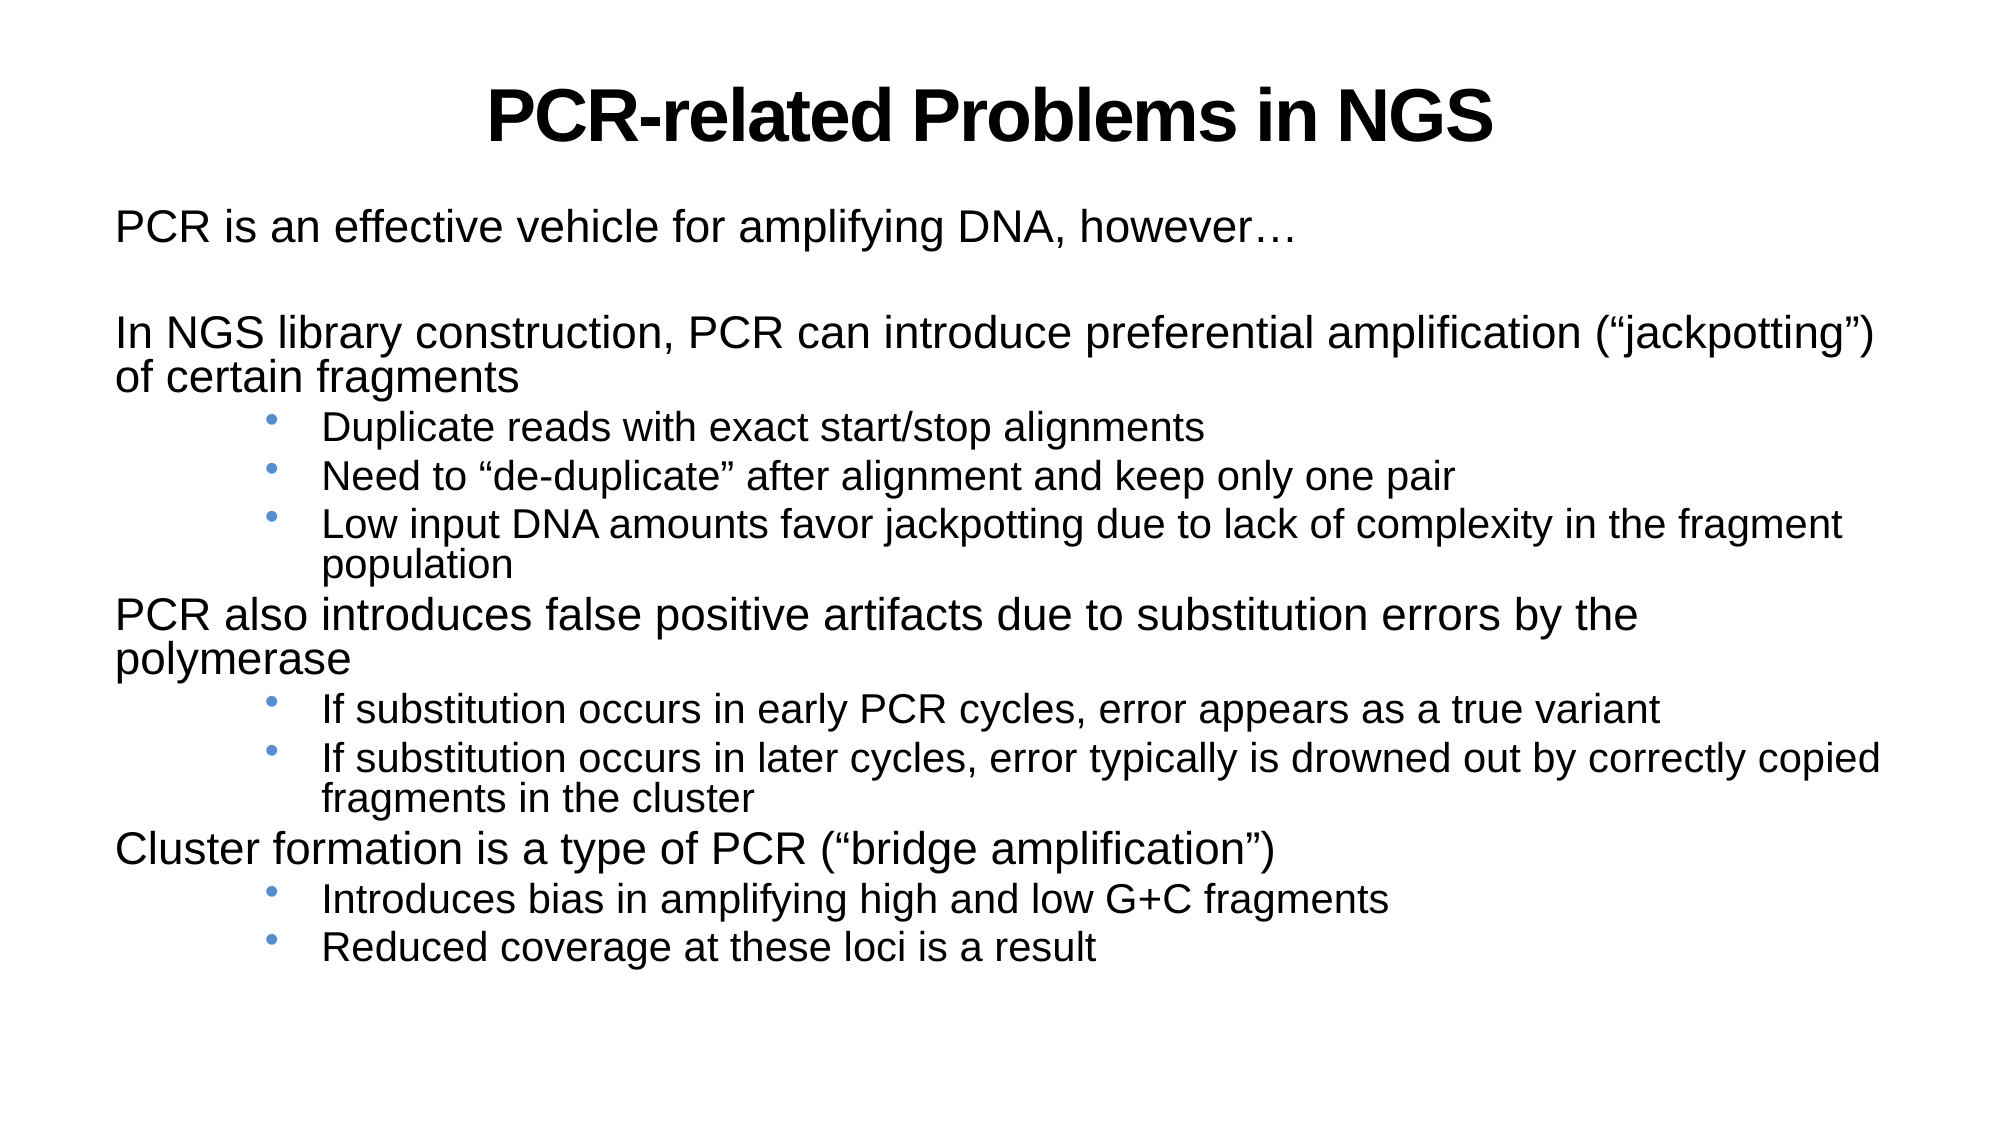

# PCR-related Problems in NGS
PCR is an effective vehicle for amplifying DNA, however…

In NGS library construction, PCR can introduce preferential amplification (“jackpotting”) of certain fragments
Duplicate reads with exact start/stop alignments
Need to “de-duplicate” after alignment and keep only one pair
Low input DNA amounts favor jackpotting due to lack of complexity in the fragment population
PCR also introduces false positive artifacts due to substitution errors by the polymerase
If substitution occurs in early PCR cycles, error appears as a true variant
If substitution occurs in later cycles, error typically is drowned out by correctly copied fragments in the cluster
Cluster formation is a type of PCR (“bridge amplification”)
Introduces bias in amplifying high and low G+C fragments
Reduced coverage at these loci is a result